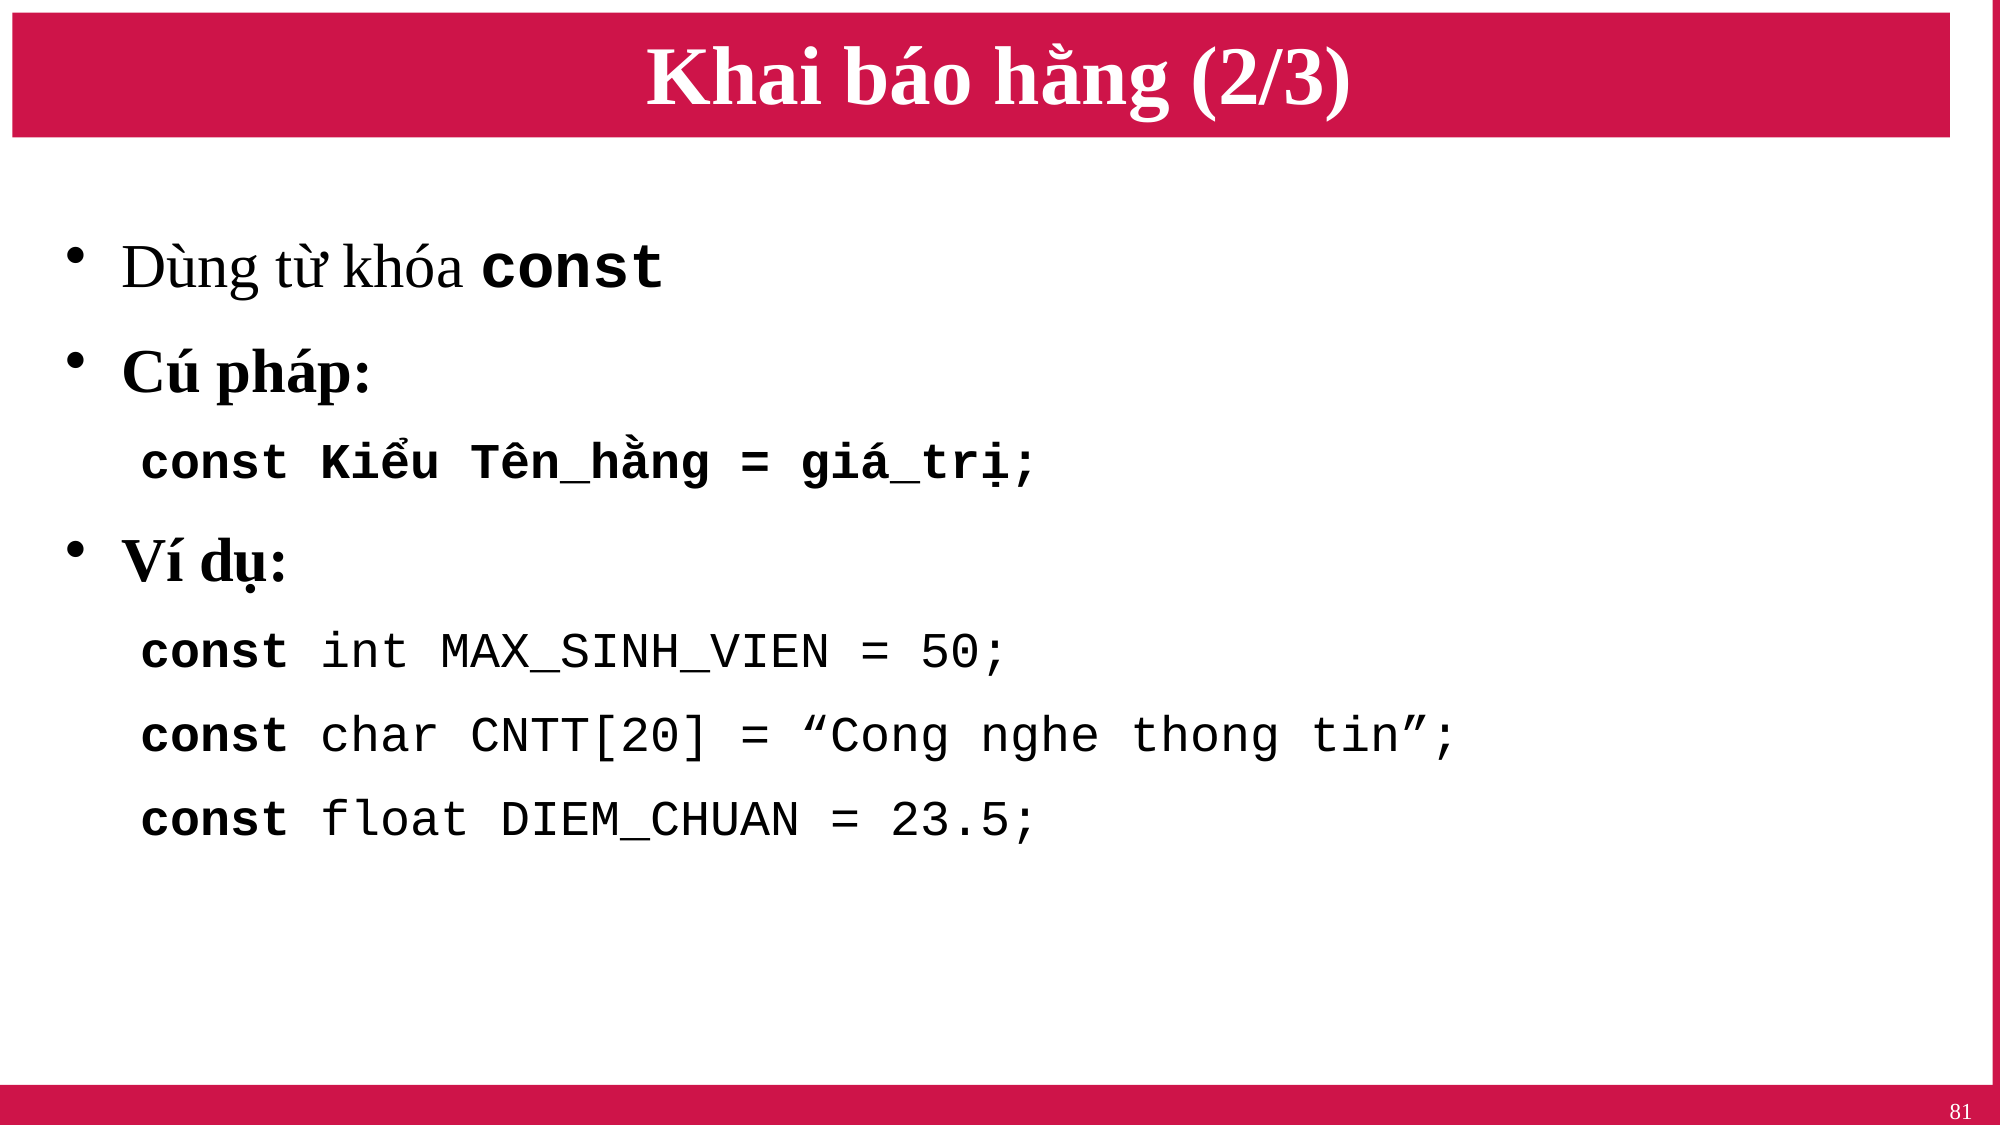

# Khai báo hằng (2/3)
Dùng từ khóa const
Cú pháp:
const Kiểu Tên_hằng = giá_trị;
Ví dụ:
const int MAX_SINH_VIEN = 50;
const char CNTT[20] = “Cong nghe thong tin”;
const float DIEM_CHUAN = 23.5;
81